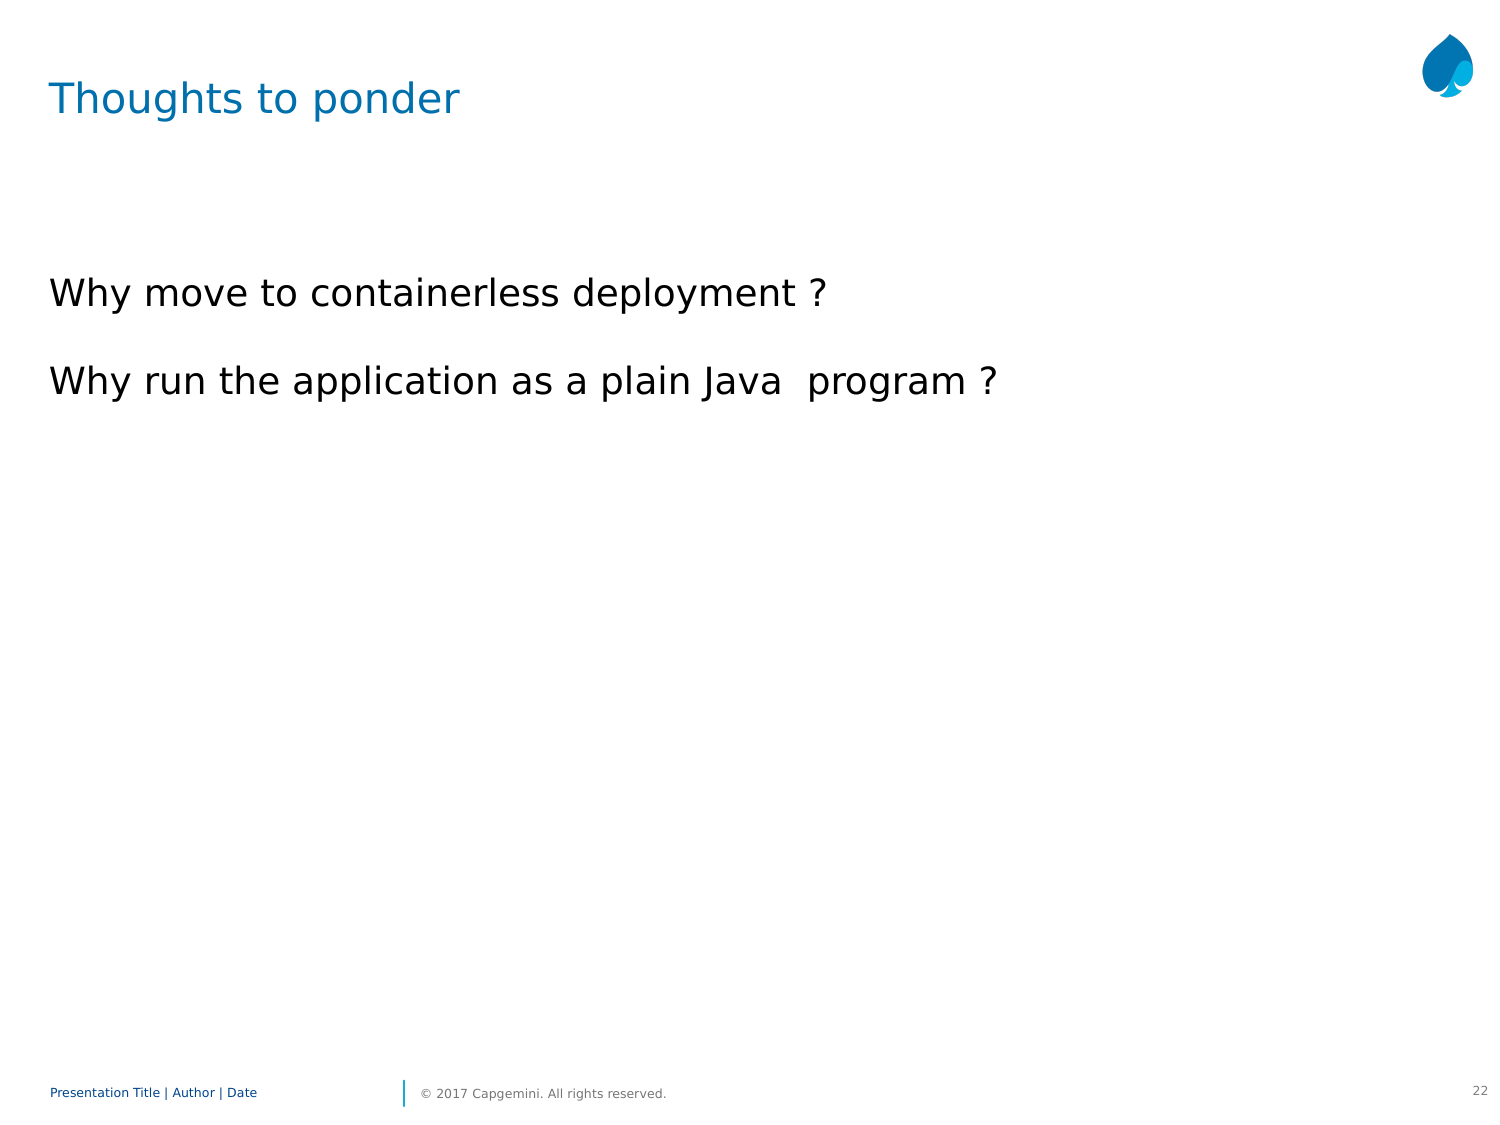

Thoughts to ponder
Why move to containerless deployment ?

Why run the application as a plain Java  program ?